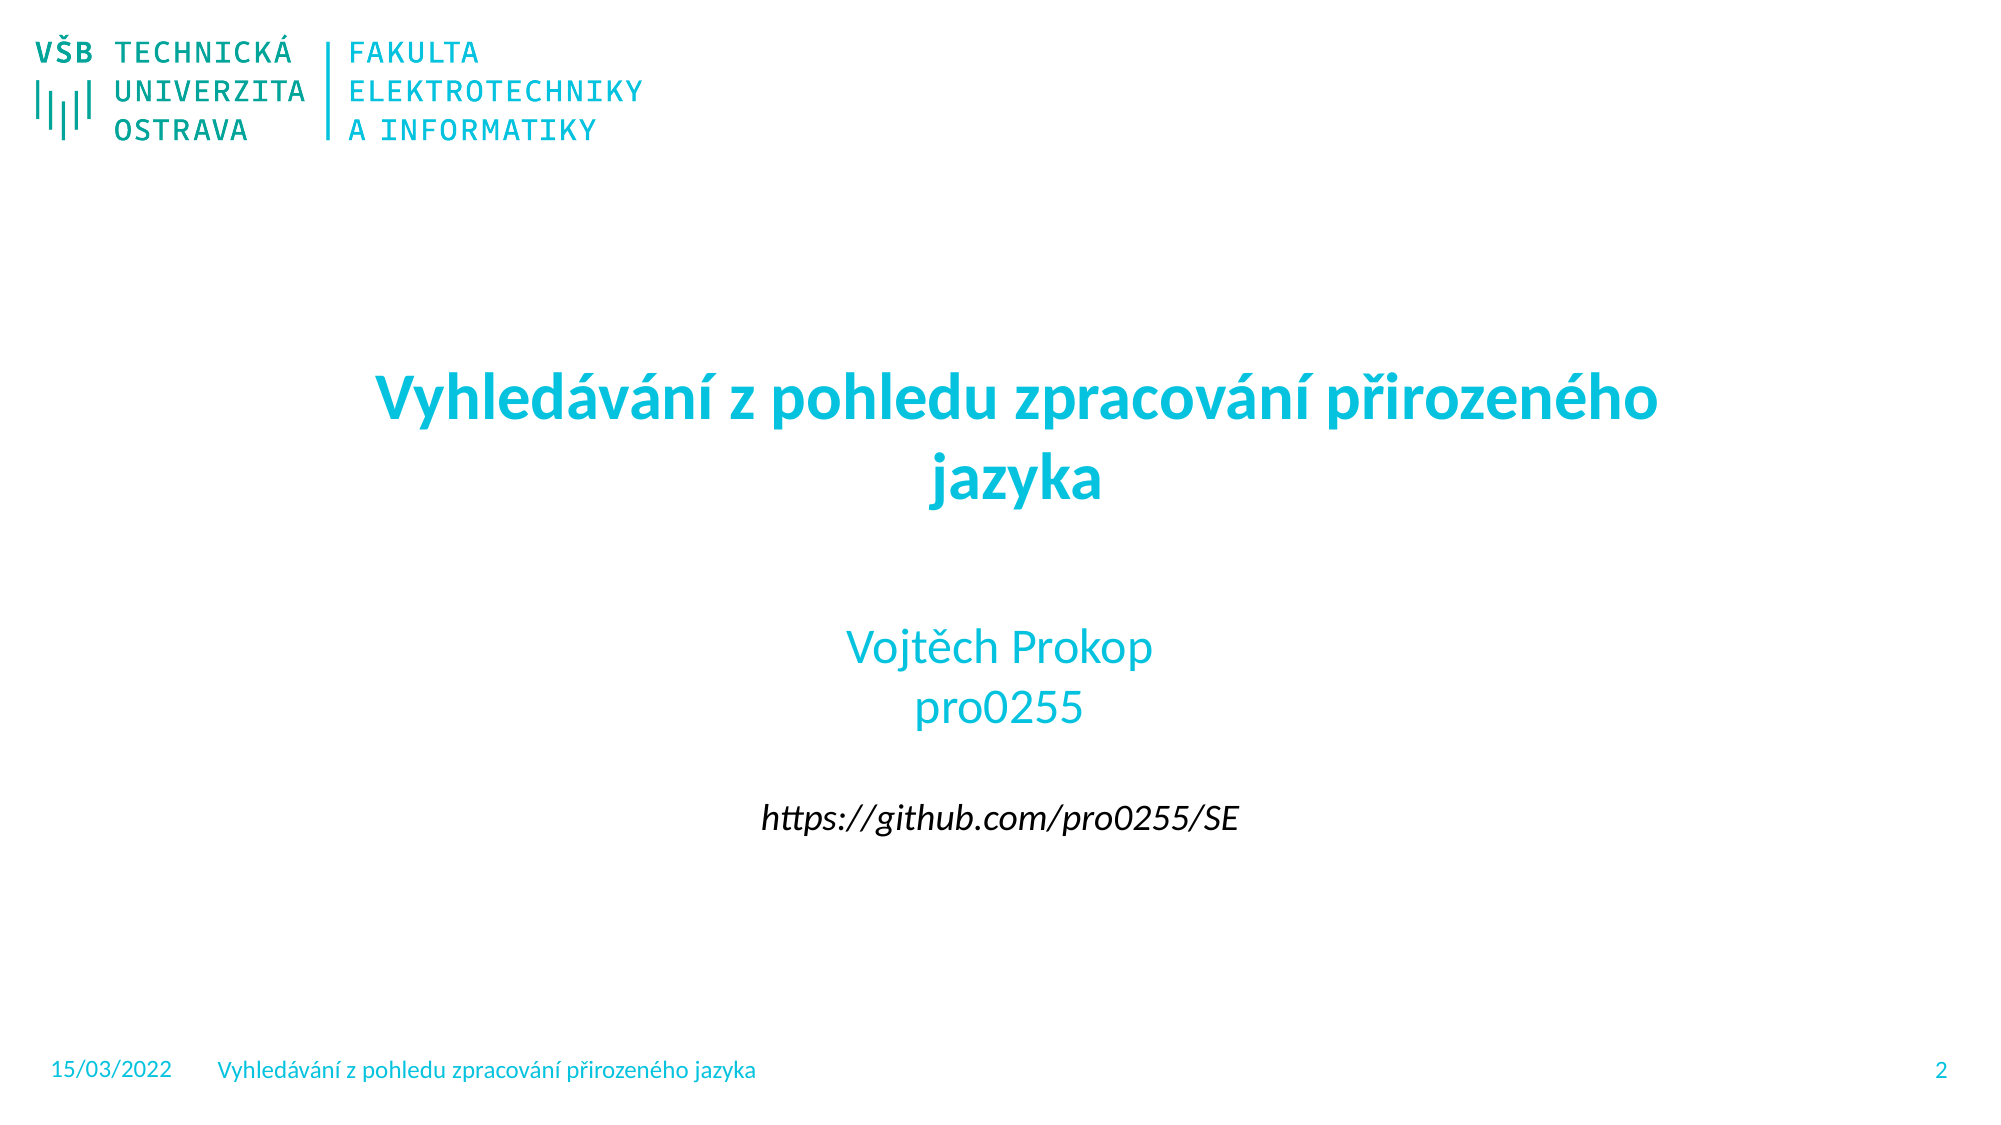

Vyhledávání z pohledu zpracování přirozeného jazyka
Vojtěch Prokop
pro0255

https://github.com/pro0255/SE

15/03/2022
Vyhledávání z pohledu zpracování přirozeného jazyka
2